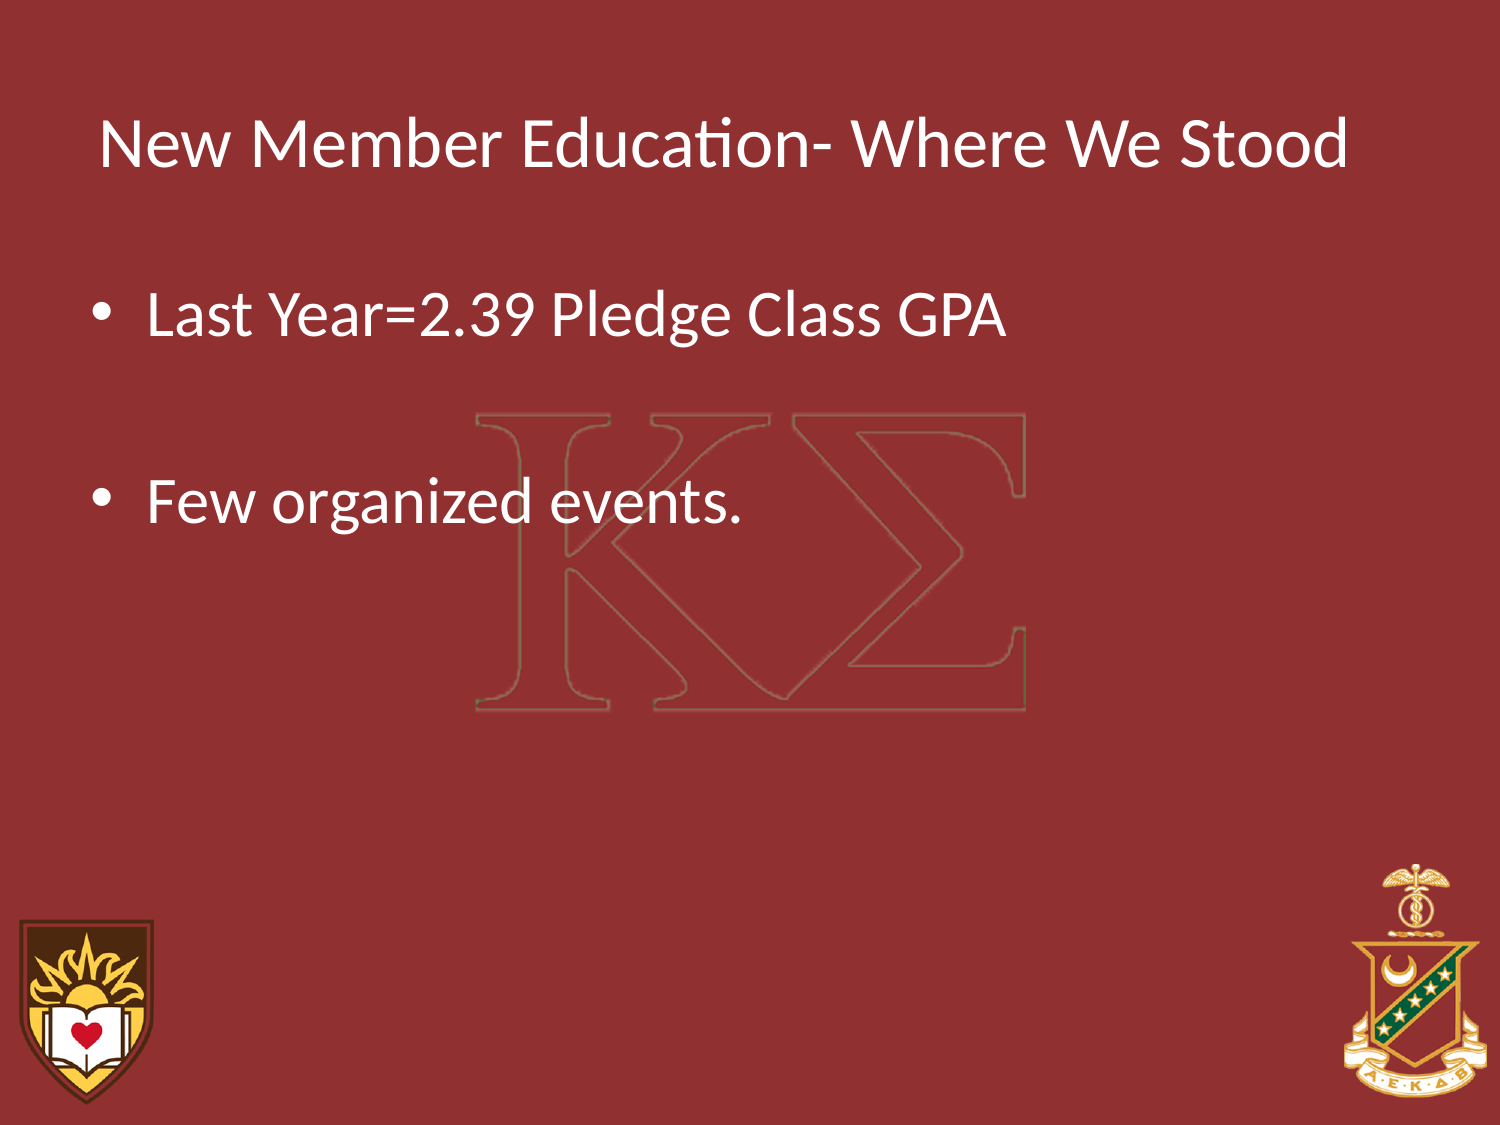

# New Member Education- Where We Stood
Last Year=2.39 Pledge Class GPA

Few organized events.